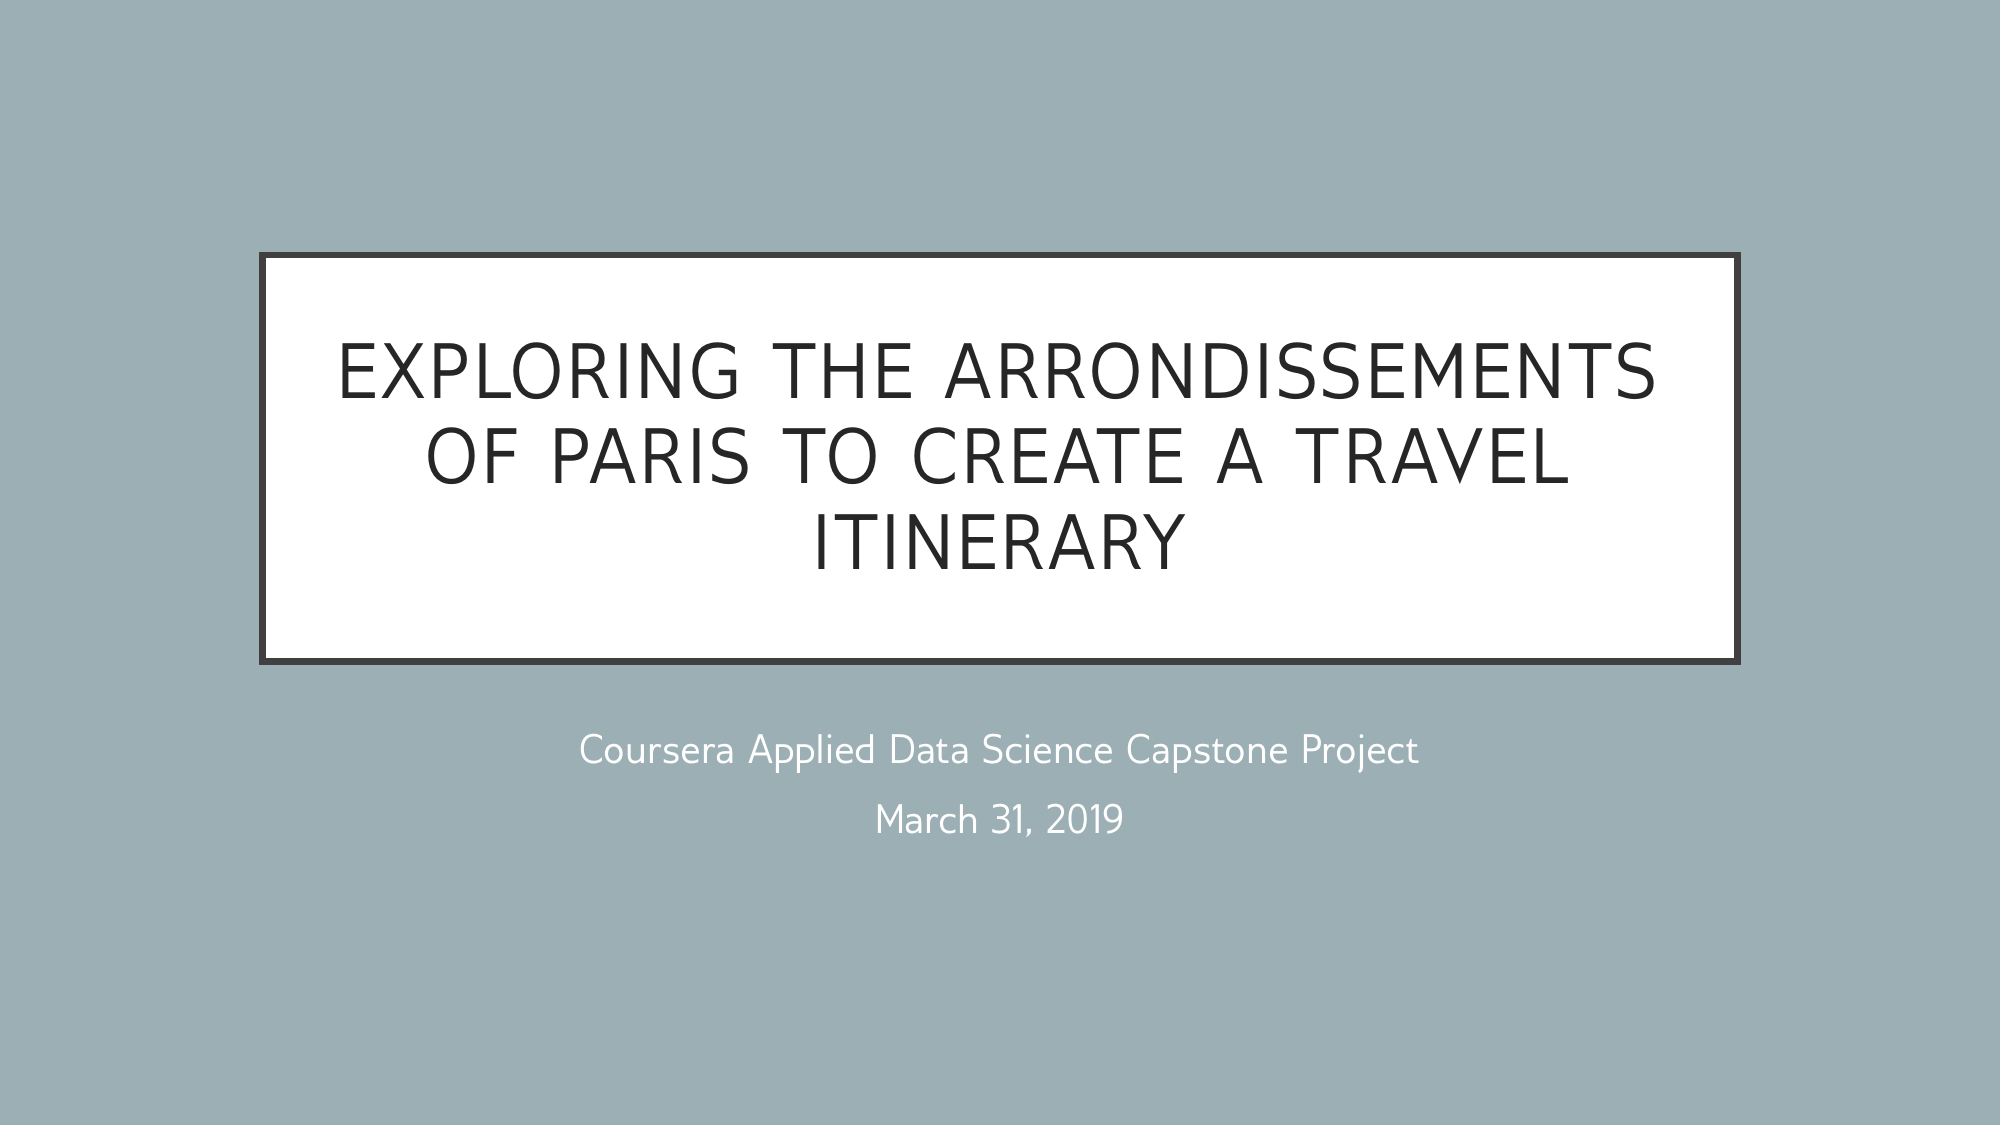

# Exploring the Arrondissements of Paris to Create a Travel Itinerary
Coursera Applied Data Science Capstone Project
March 31, 2019